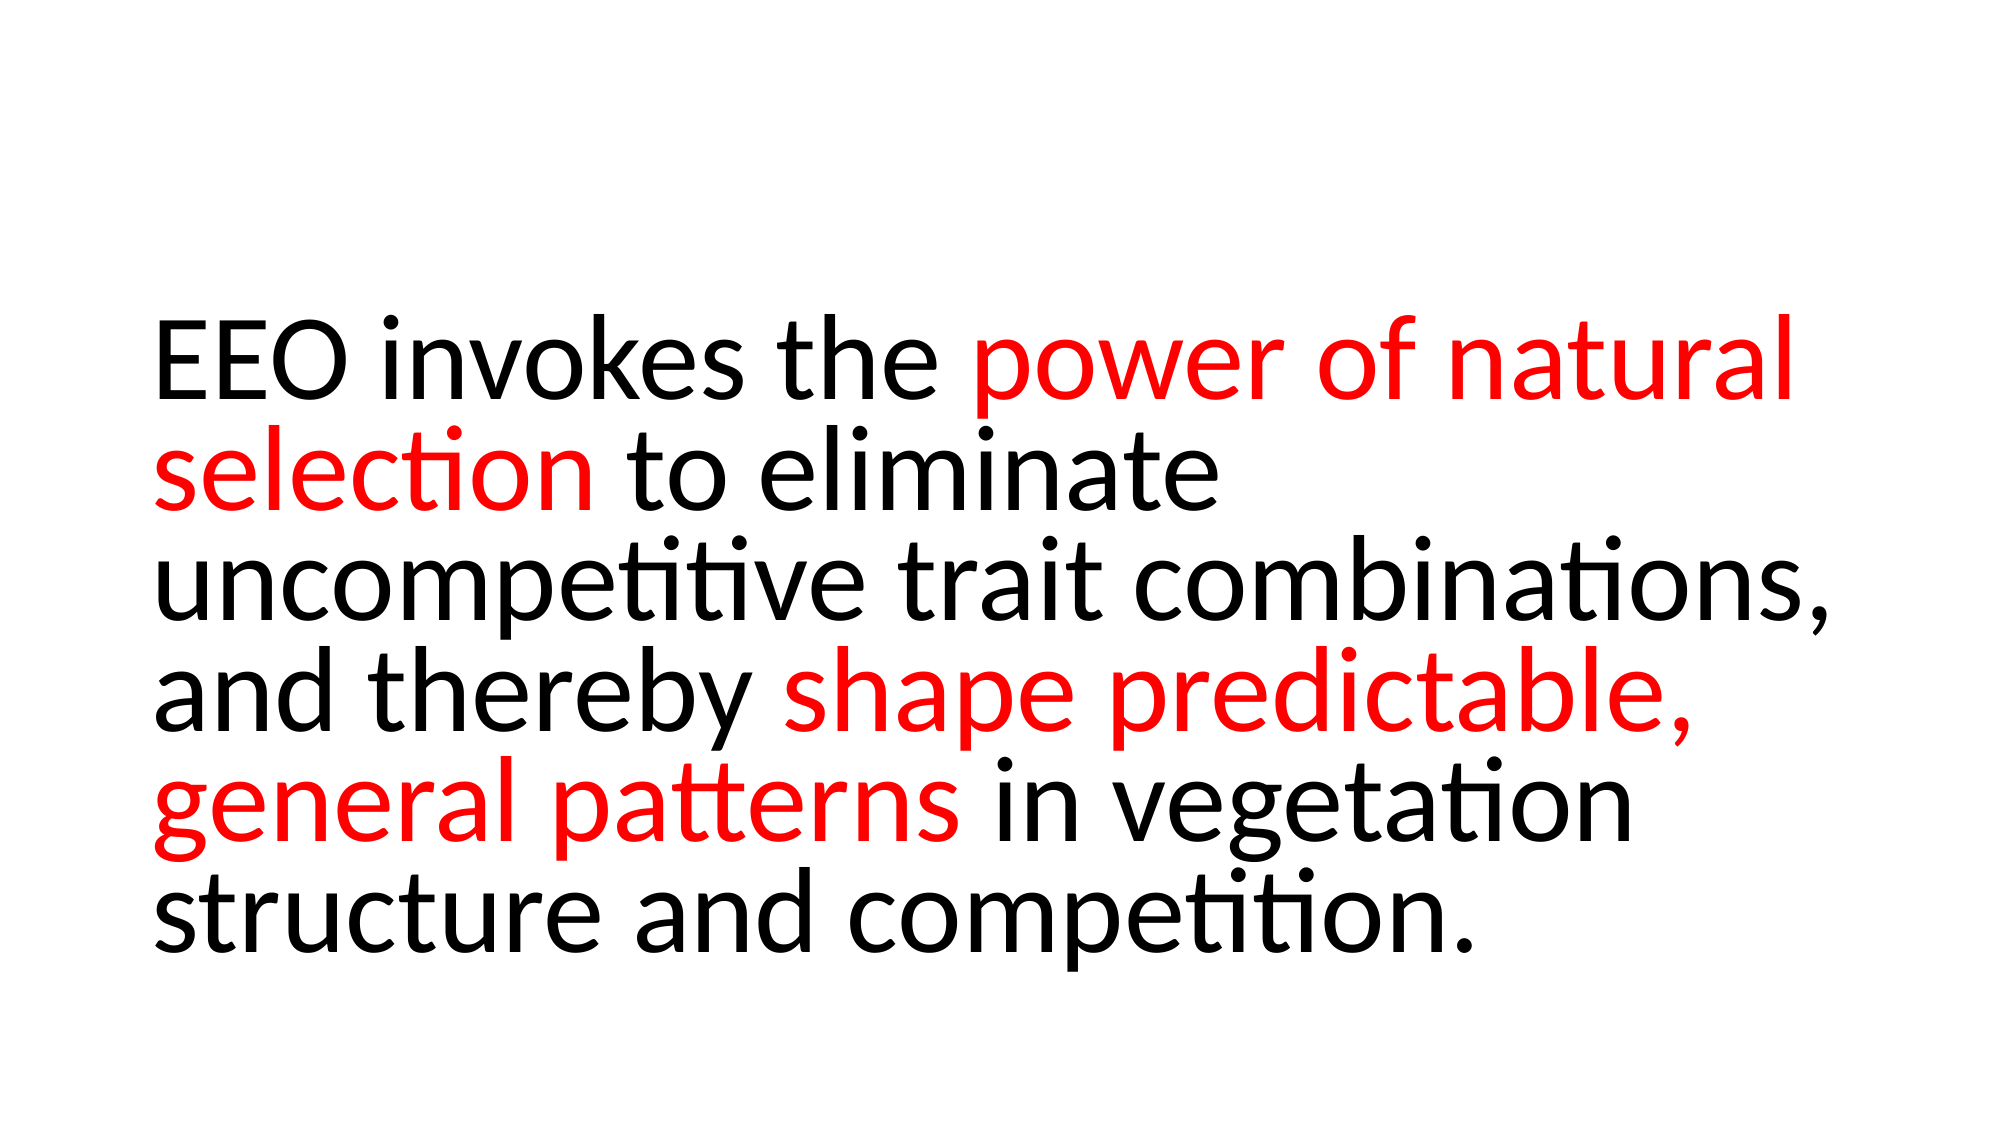

# EEO invokes the power of natural selection to eliminate uncompetitive trait combinations, and thereby shape predictable, general patterns in vegetation structure and competition.